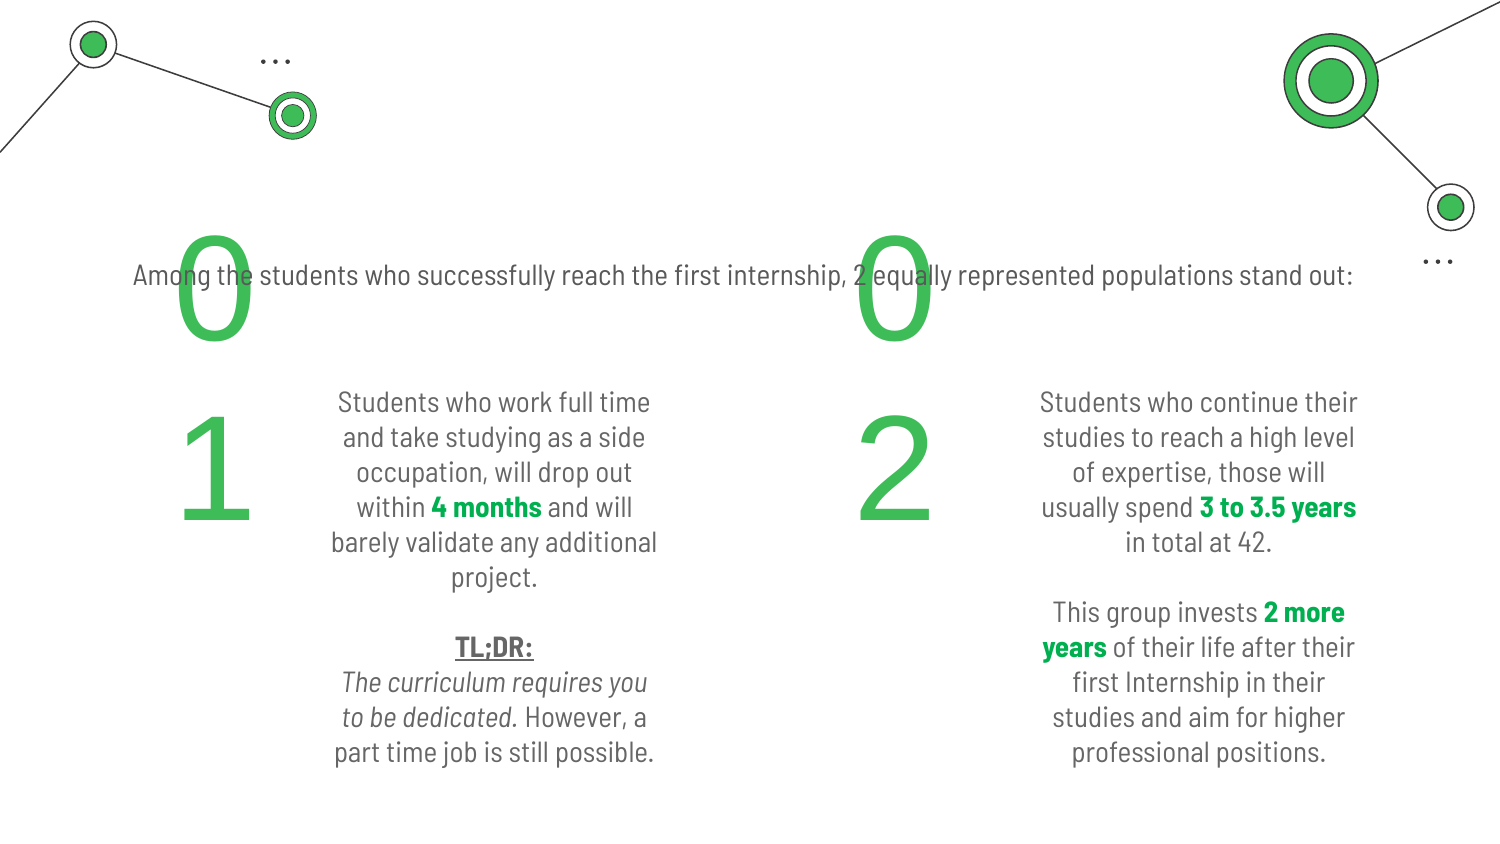

Among the students who successfully reach the first internship, 2 equally represented populations stand out:
Students who work full time and take studying as a side occupation, will drop out within 4 months and will barely validate any additional project.

TL;DR:
The curriculum requires you to be dedicated. However, a part time job is still possible.
Students who continue their studies to reach a high level of expertise, those will usually spend 3 to 3.5 years in total at 42.

This group invests 2 more years of their life after their first Internship in their studies and aim for higher professional positions.

01
02